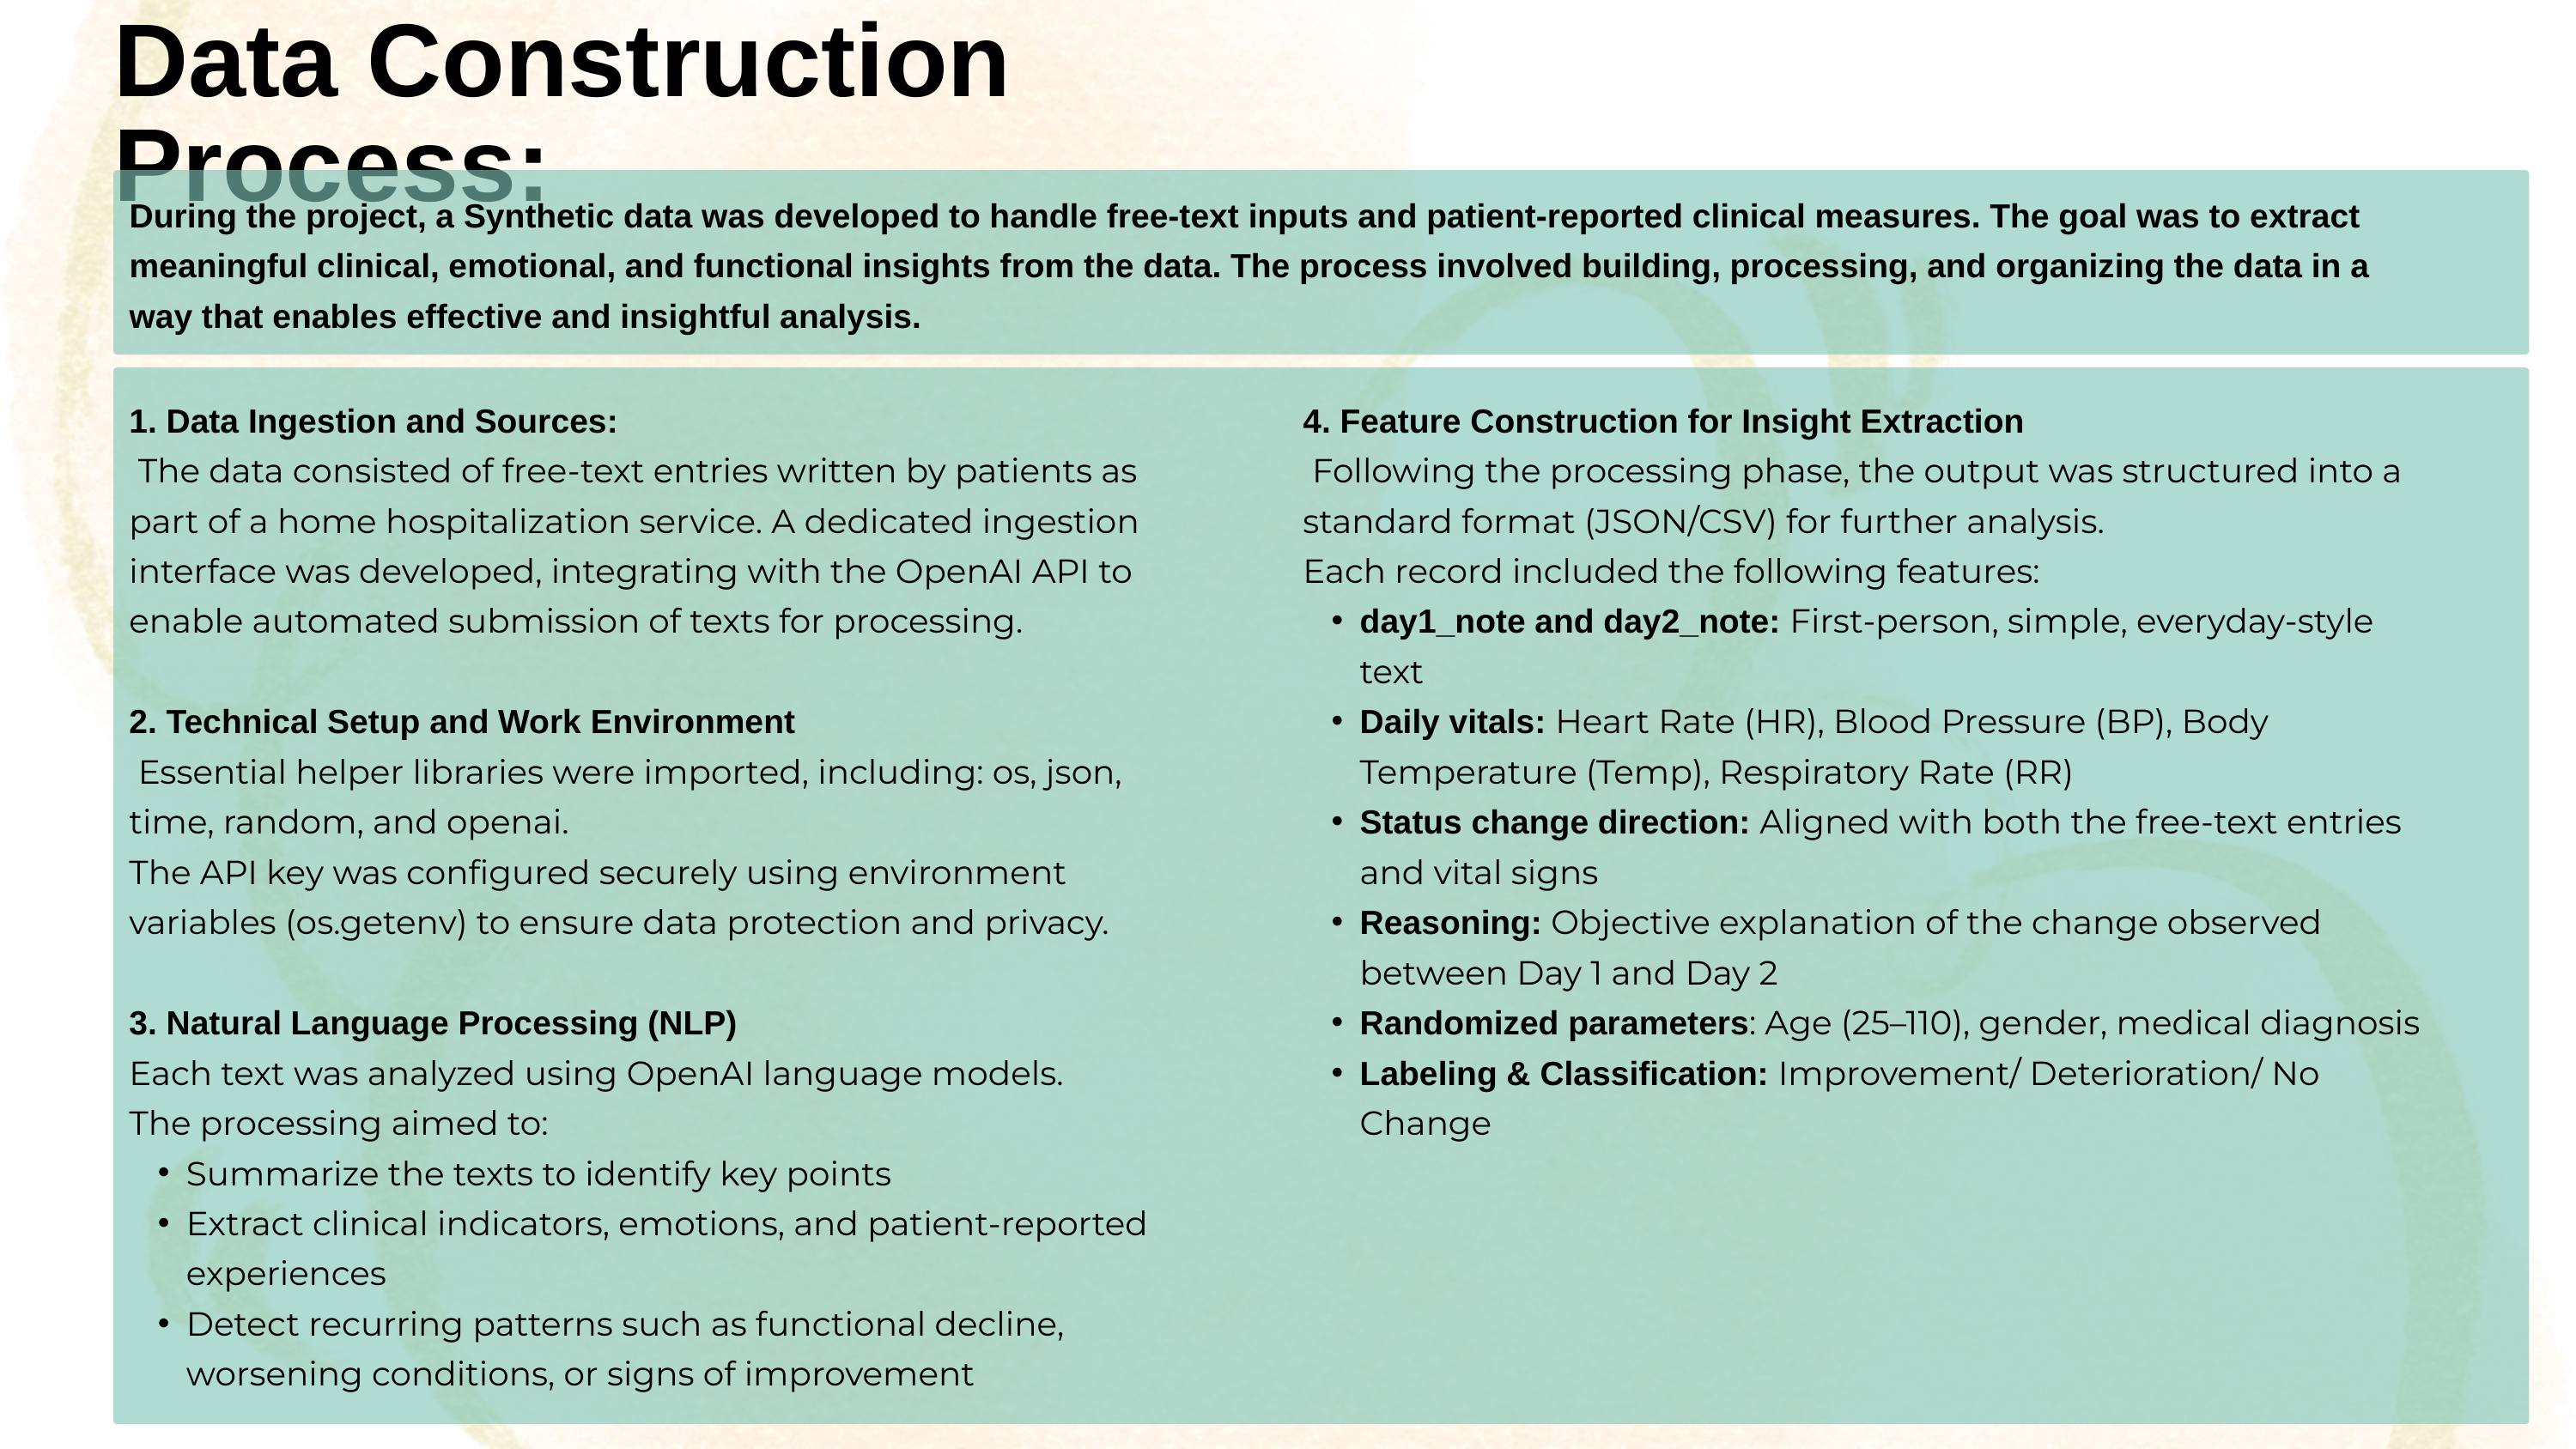

Data Construction Process:

During the project, a Synthetic data was developed to handle free-text inputs and patient-reported clinical measures. The goal was to extract meaningful clinical, emotional, and functional insights from the data. The process involved building, processing, and organizing the data in a way that enables effective and insightful analysis.

1. Data Ingestion and Sources:
 The data consisted of free-text entries written by patients as part of a home hospitalization service. A dedicated ingestion interface was developed, integrating with the OpenAI API to enable automated submission of texts for processing.

2. Technical Setup and Work Environment
 Essential helper libraries were imported, including: os, json, time, random, and openai.
The API key was configured securely using environment variables (os.getenv) to ensure data protection and privacy.

3. Natural Language Processing (NLP)
Each text was analyzed using OpenAI language models.
The processing aimed to:
Summarize the texts to identify key points
Extract clinical indicators, emotions, and patient-reported experiences
Detect recurring patterns such as functional decline, worsening conditions, or signs of improvement
4. Feature Construction for Insight Extraction
 Following the processing phase, the output was structured into a standard format (JSON/CSV) for further analysis.
Each record included the following features:
day1_note and day2_note: First-person, simple, everyday-style text
Daily vitals: Heart Rate (HR), Blood Pressure (BP), Body Temperature (Temp), Respiratory Rate (RR)
Status change direction: Aligned with both the free-text entries and vital signs
Reasoning: Objective explanation of the change observed between Day 1 and Day 2
Randomized parameters: Age (25–110), gender, medical diagnosis
Labeling & Classification: Improvement/ Deterioration/ No Change